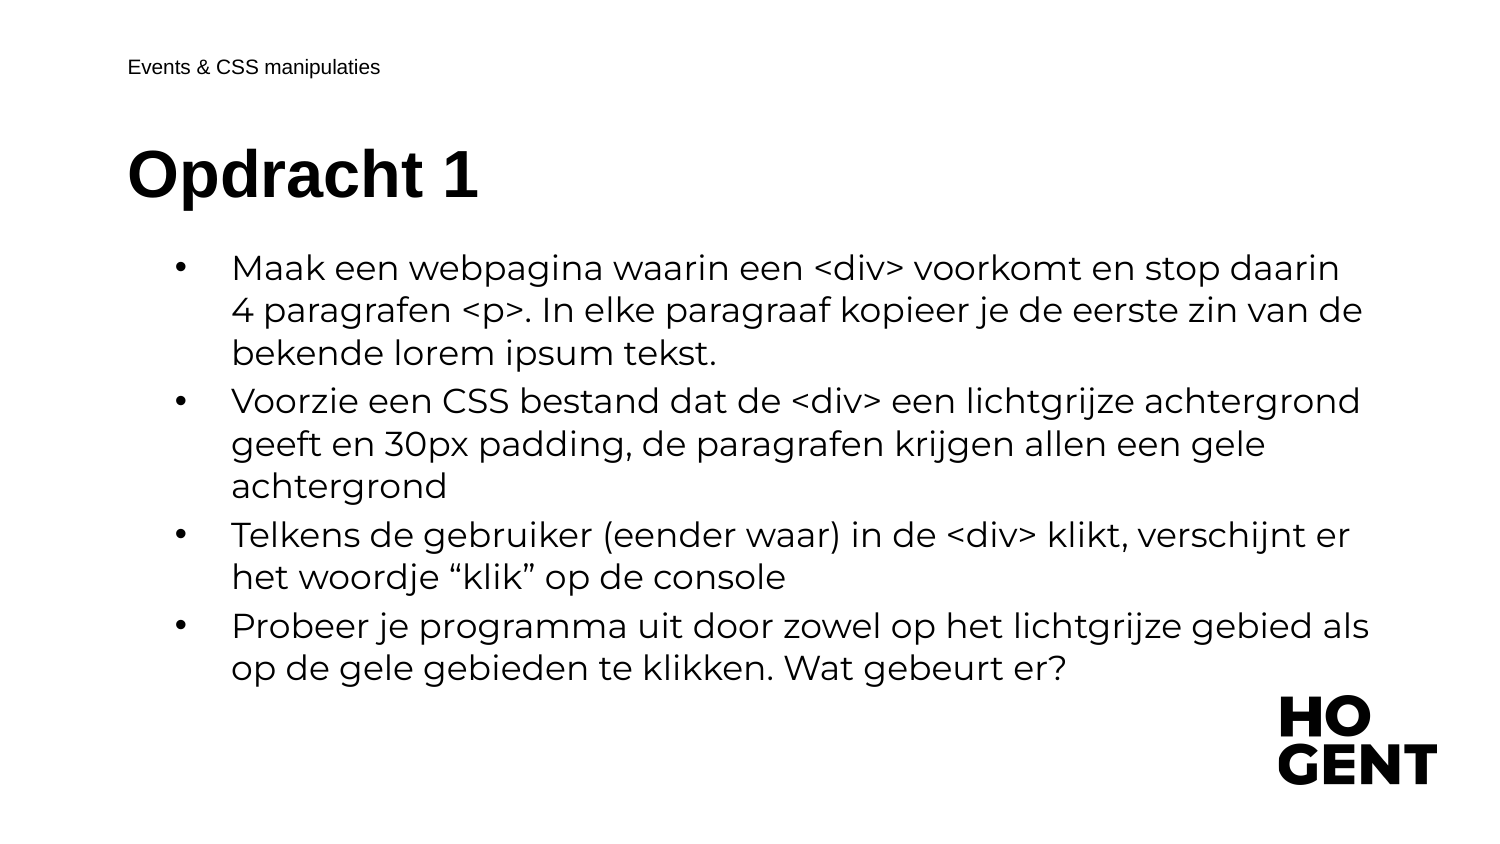

Events & CSS manipulaties
Opdracht 1
Maak een webpagina waarin een <div> voorkomt en stop daarin 4 paragrafen <p>. In elke paragraaf kopieer je de eerste zin van de bekende lorem ipsum tekst.
Voorzie een CSS bestand dat de <div> een lichtgrijze achtergrond geeft en 30px padding, de paragrafen krijgen allen een gele achtergrond
Telkens de gebruiker (eender waar) in de <div> klikt, verschijnt er het woordje “klik” op de console
Probeer je programma uit door zowel op het lichtgrijze gebied als op de gele gebieden te klikken. Wat gebeurt er?